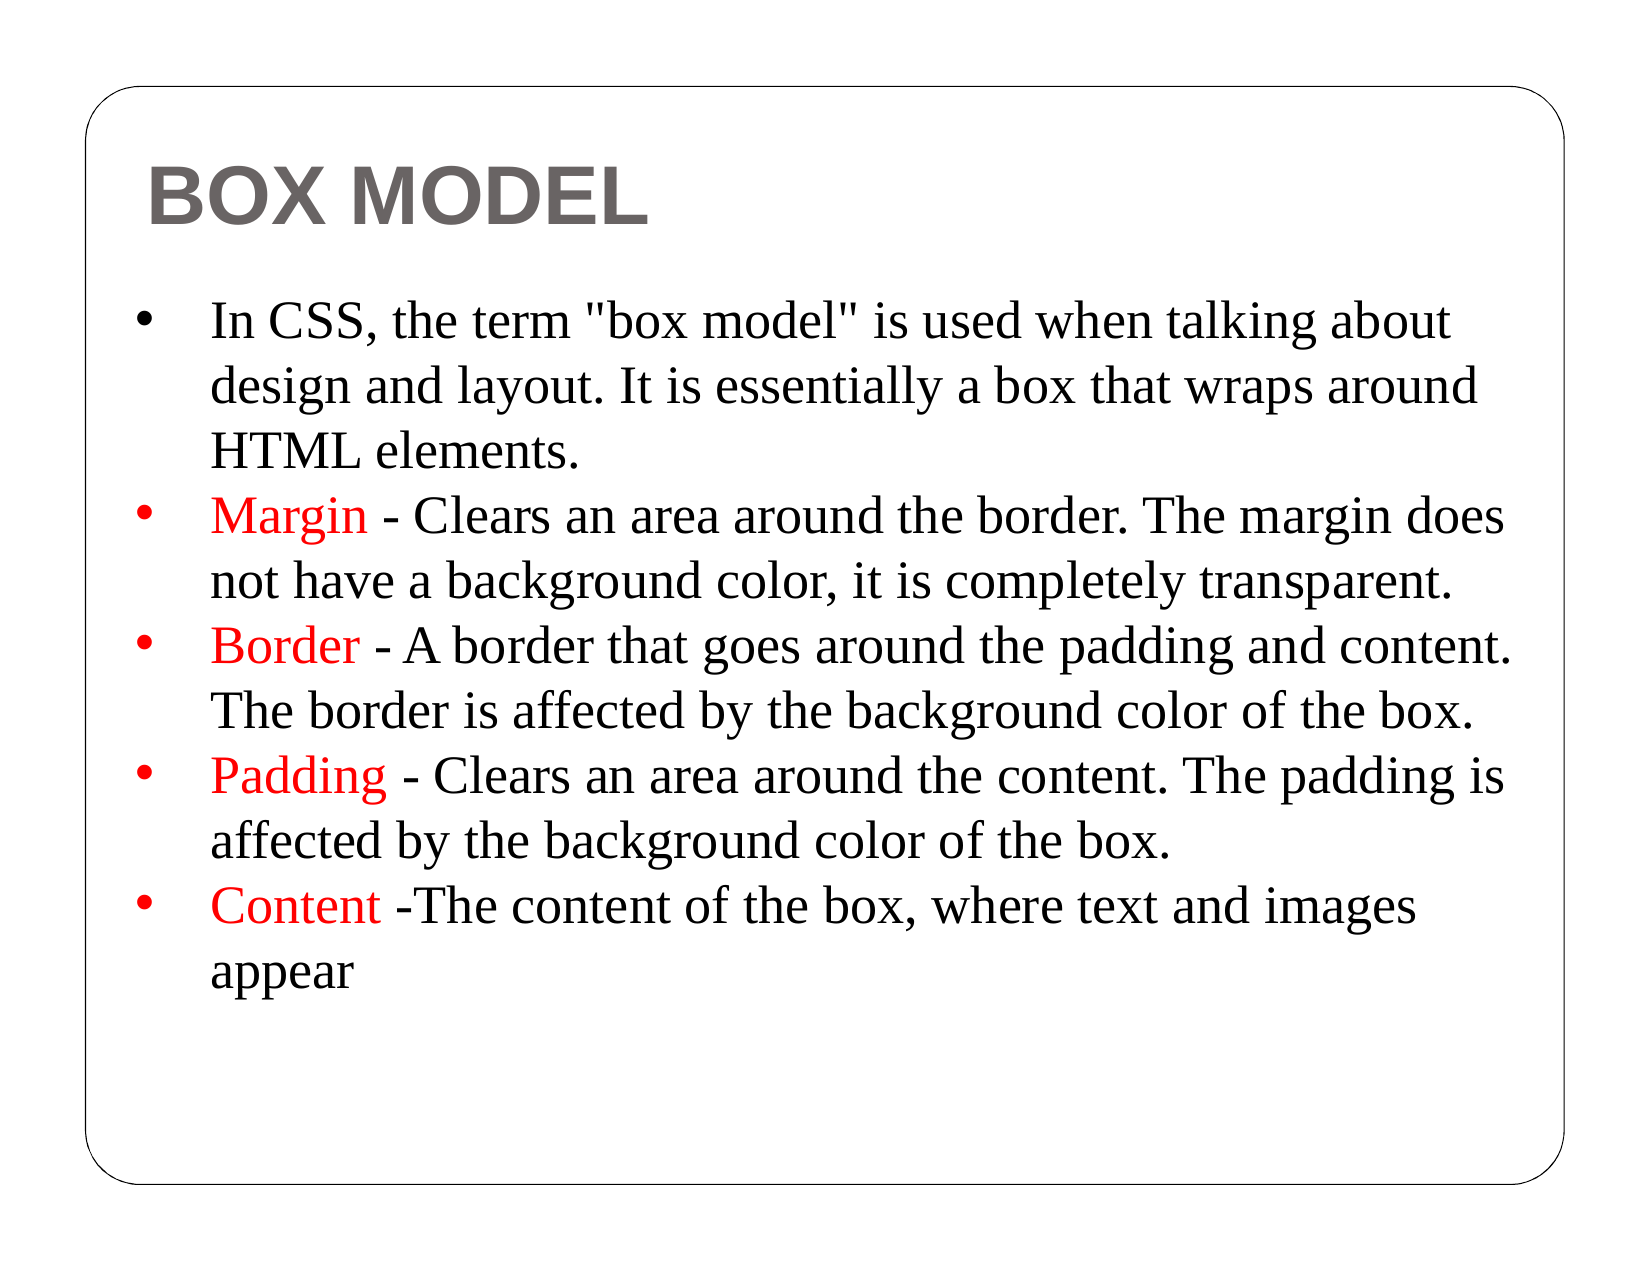

# BOX MODEL
In CSS, the term "box model" is used when talking about design and layout. It is essentially a box that wraps around HTML elements.
Margin - Clears an area around the border. The margin does not have a background color, it is completely transparent.
Border - A border that goes around the padding and content. The border is affected by the background color of the box.
Padding - Clears an area around the content. The padding is affected by the background color of the box.
Content -The content of the box, where text and images appear
53